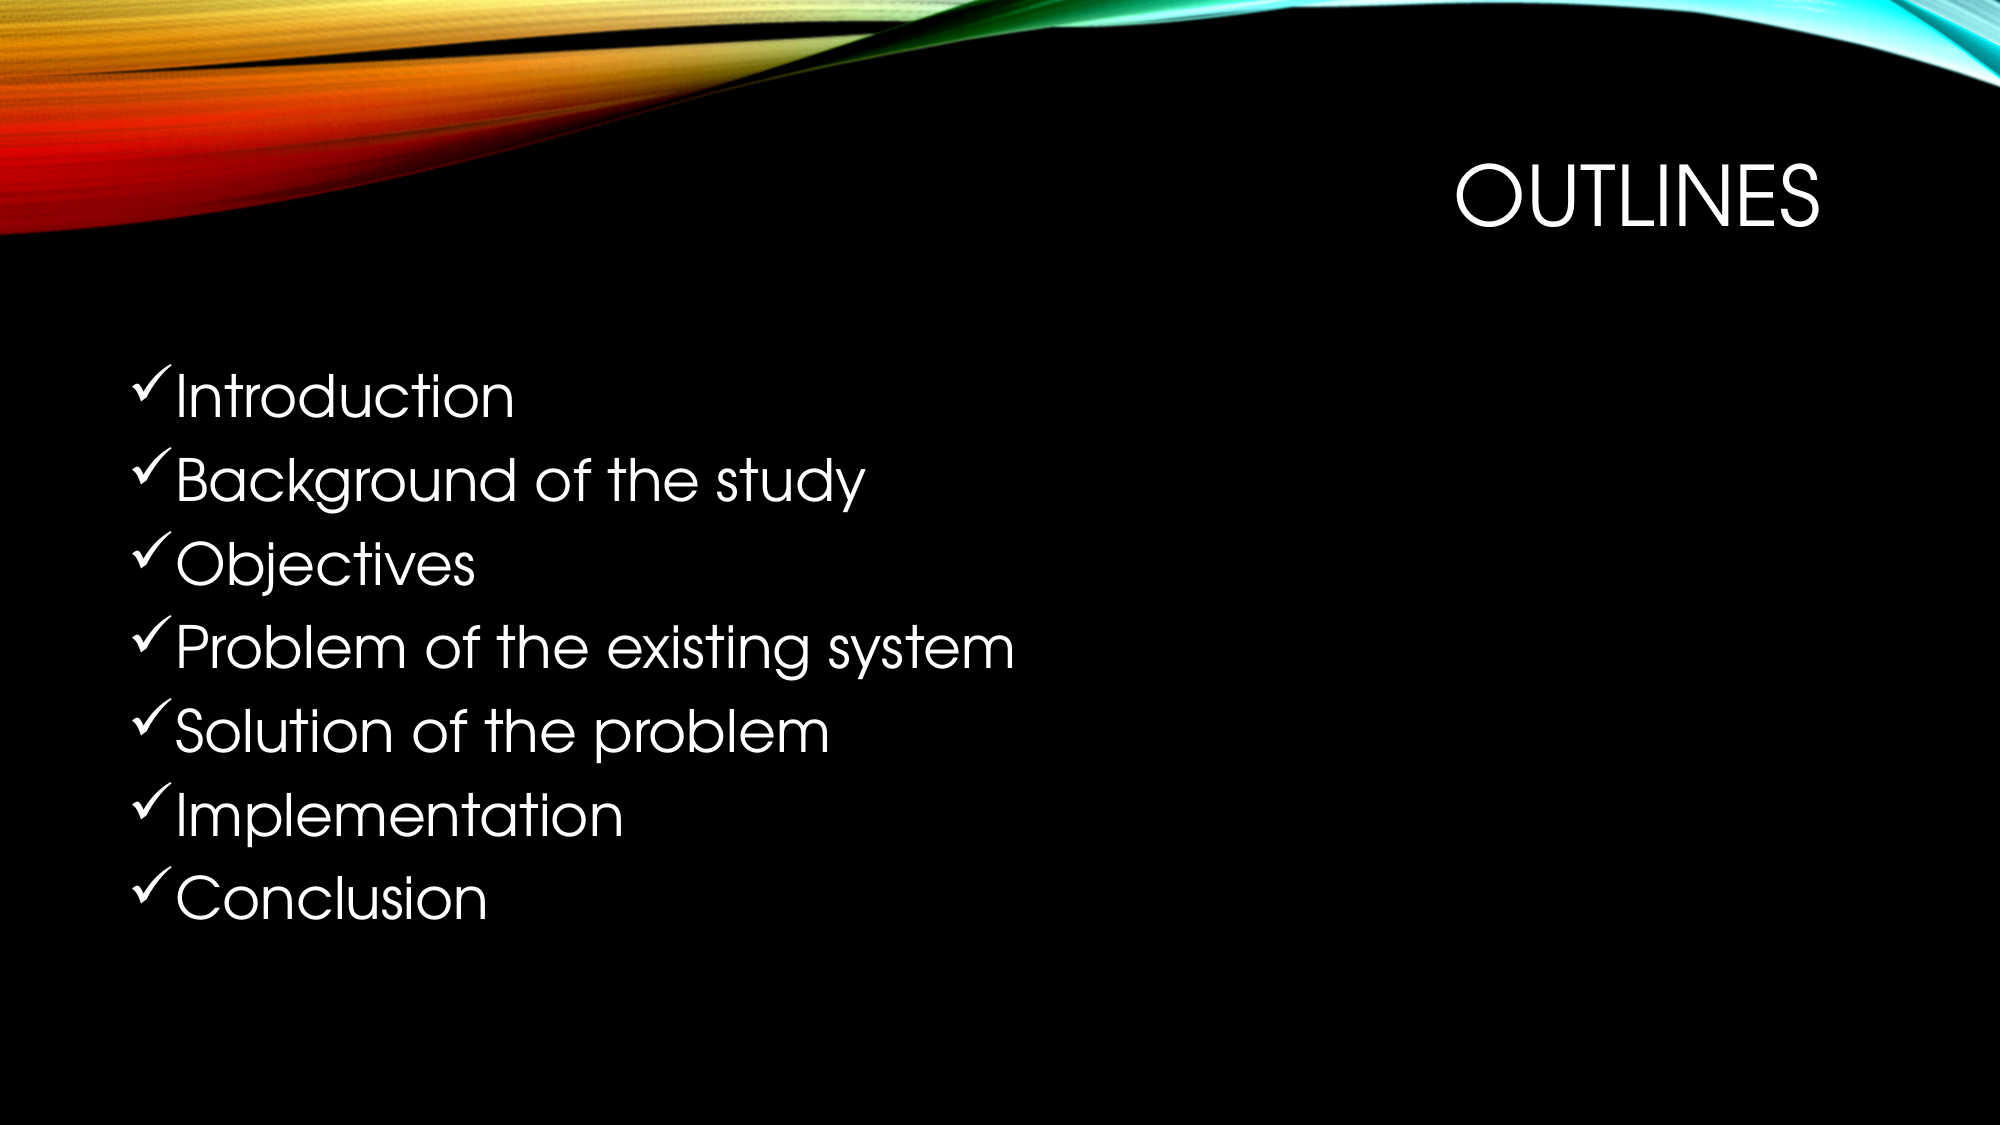

# OUTLINES
Introduction
Background of the study
Objectives
Problem of the existing system
Solution of the problem
Implementation
Conclusion